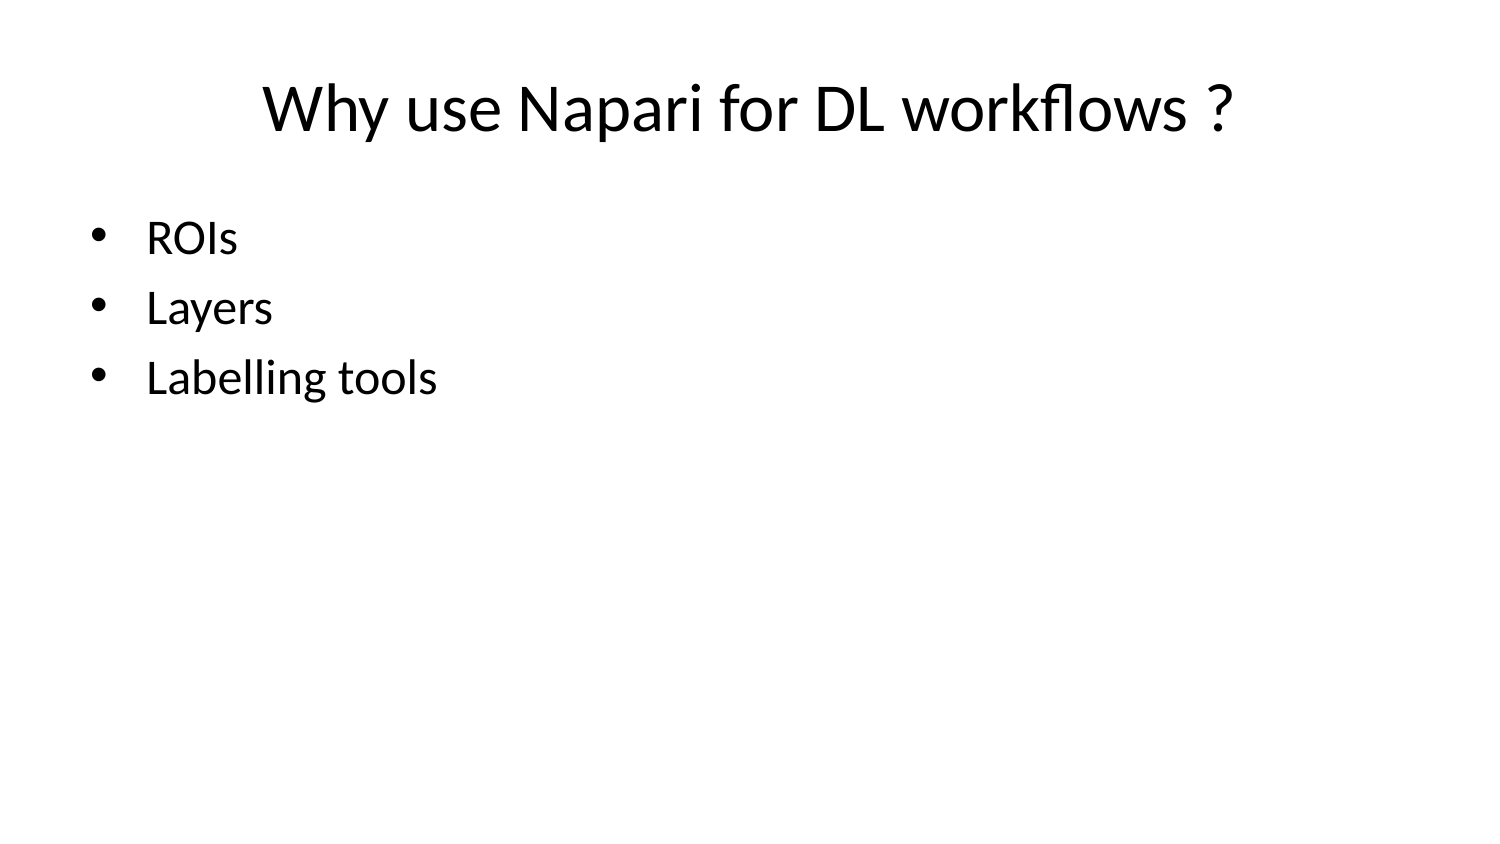

# Why use Napari for DL workflows ?
ROIs
Layers
Labelling tools